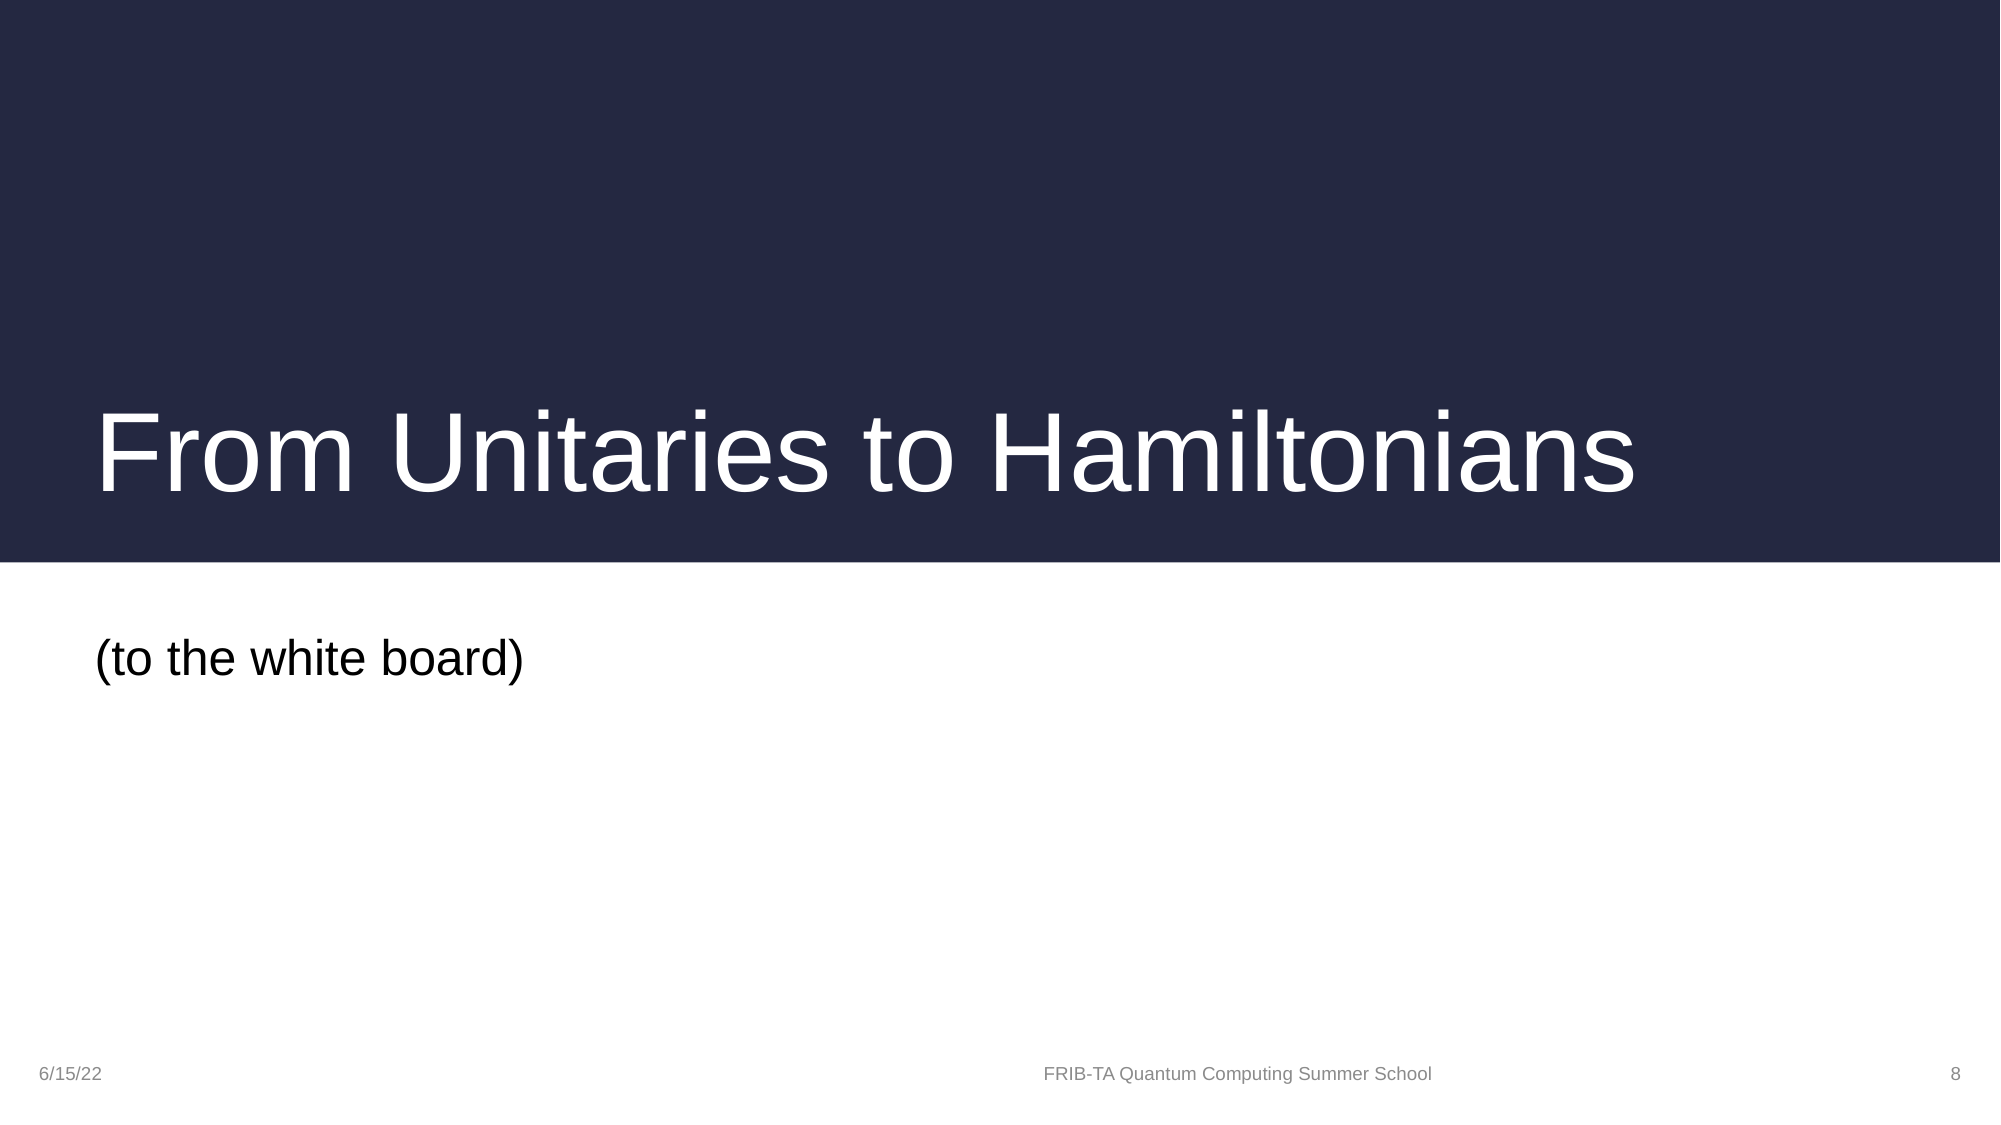

# From Unitaries to Hamiltonians
(to the white board)
FRIB-TA Quantum Computing Summer School
8
6/15/22